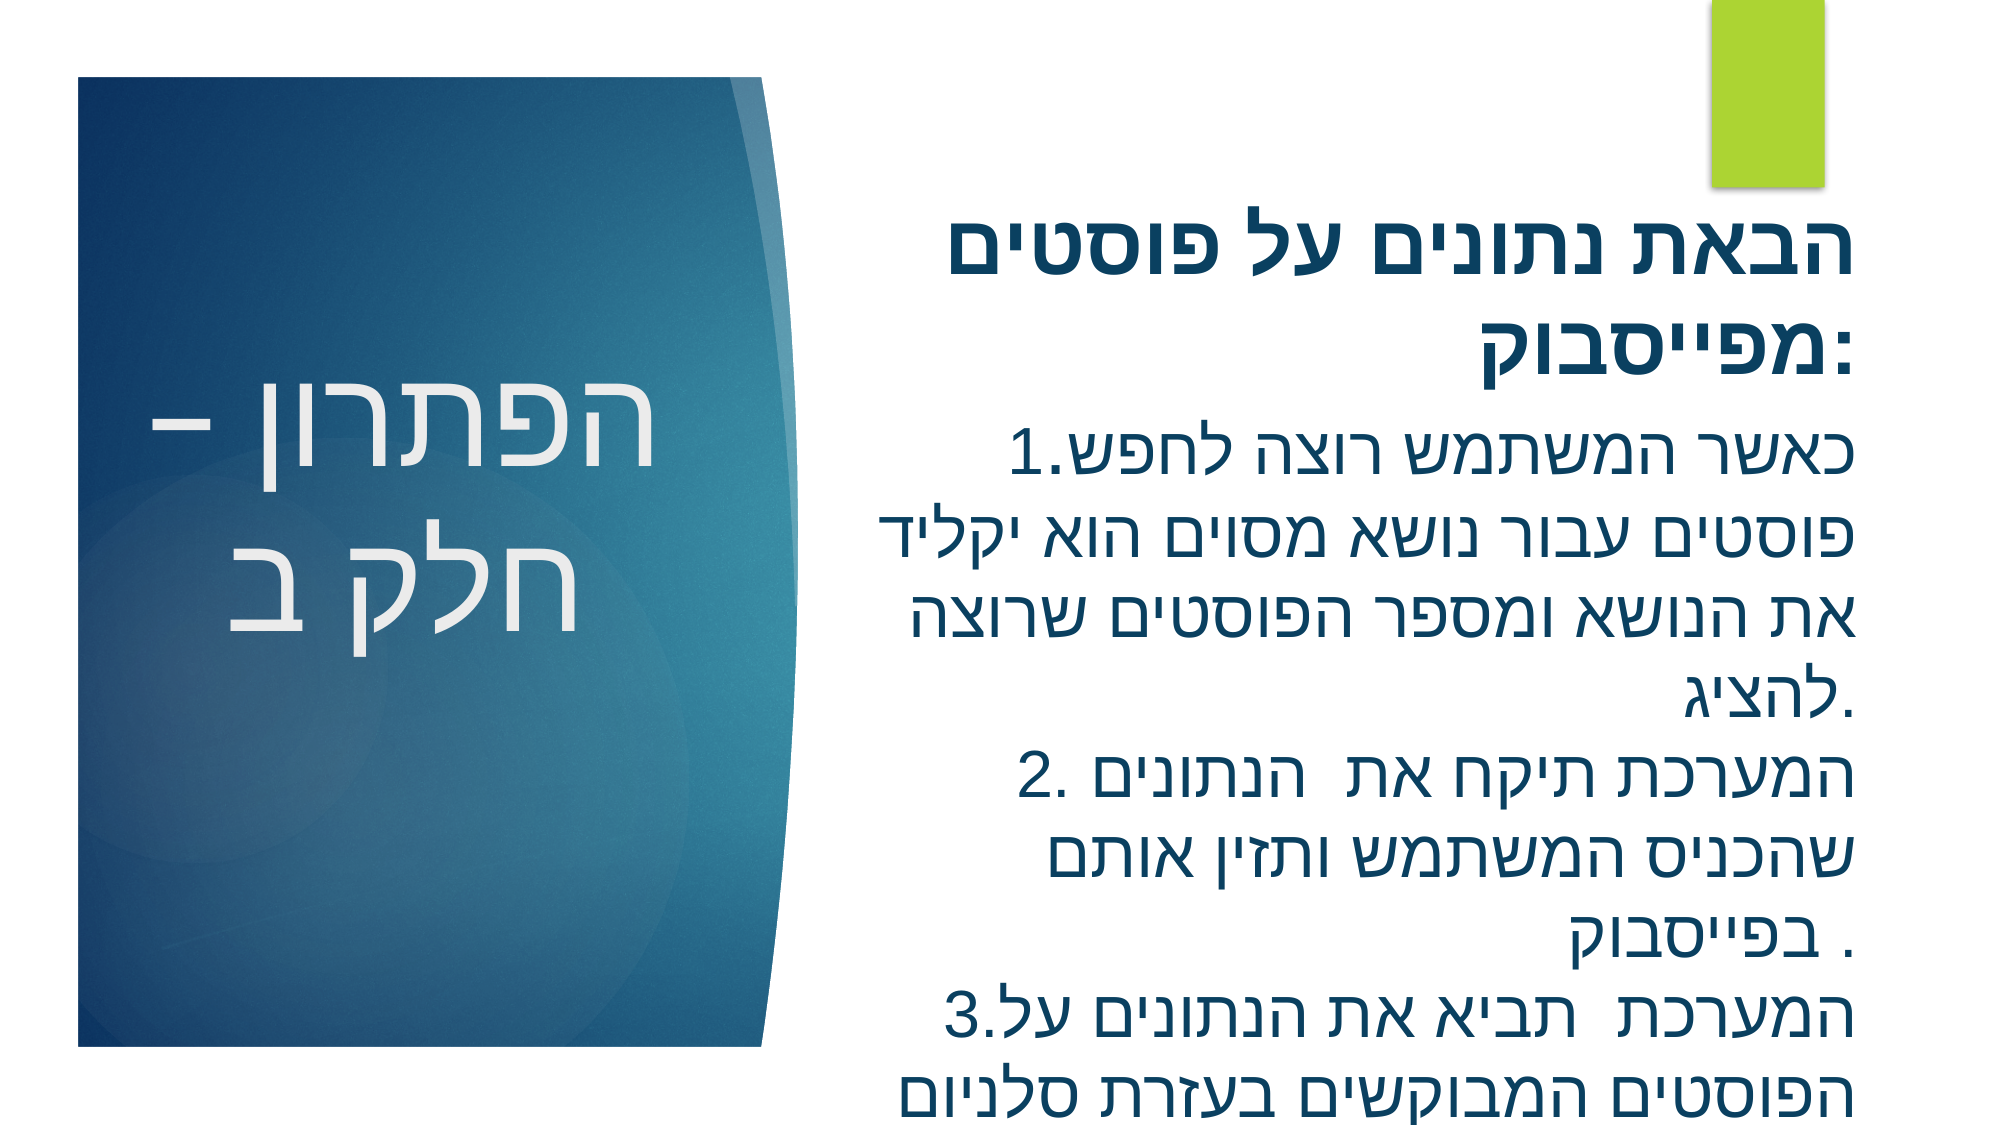

הבאת נתונים על פוסטים מפייסבוק:
1.כאשר המשתמש רוצה לחפש פוסטים עבור נושא מסוים הוא יקליד את הנושא ומספר הפוסטים שרוצה להציג.
2. המערכת תיקח את  הנתונים שהכניס המשתמש ותזין אותם בפייסבוק .
3.המערכת  תביא את הנתונים על הפוסטים המבוקשים בעזרת סלניום ותציגם למשתמש.
# הפתרון – חלק ב